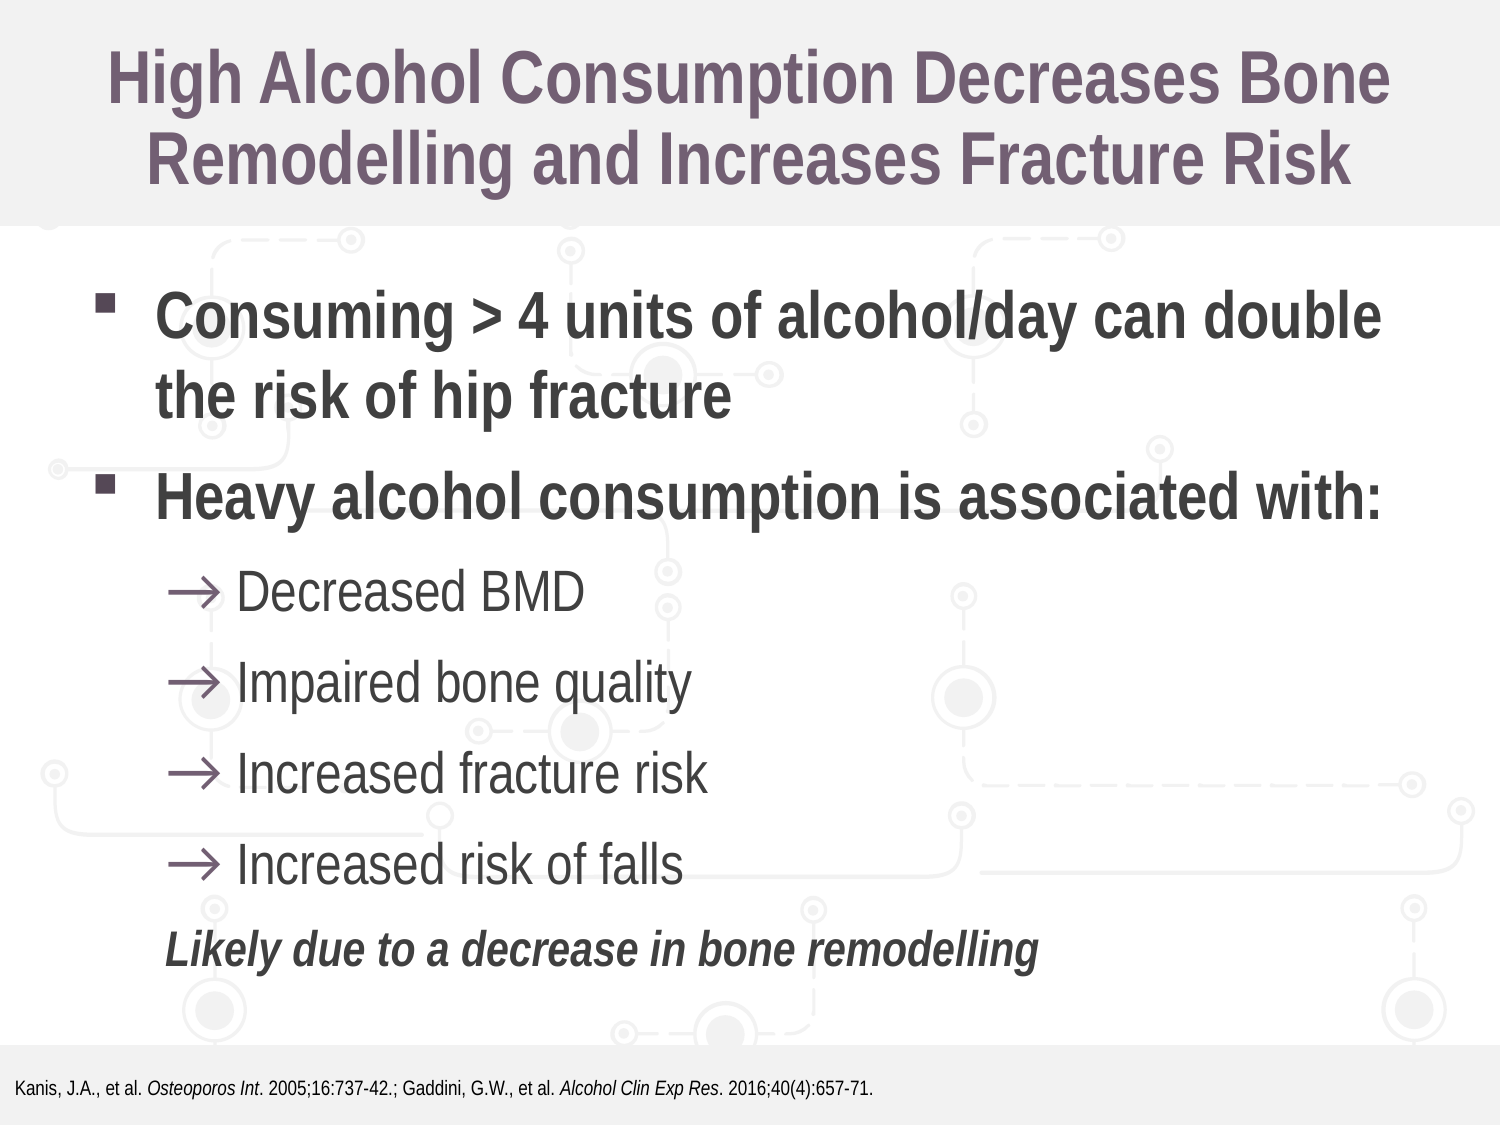

# High Alcohol Consumption Decreases Bone Remodelling and Increases Fracture Risk
Consuming > 4 units of alcohol/day can double the risk of hip fracture
Heavy alcohol consumption is associated with:
 Decreased BMD
 Impaired bone quality
 Increased fracture risk
 Increased risk of falls
Likely due to a decrease in bone remodelling

Kanis, J.A., et al. Osteoporos Int. 2005;16:737-42.; Gaddini, G.W., et al. Alcohol Clin Exp Res. 2016;40(4):657-71.